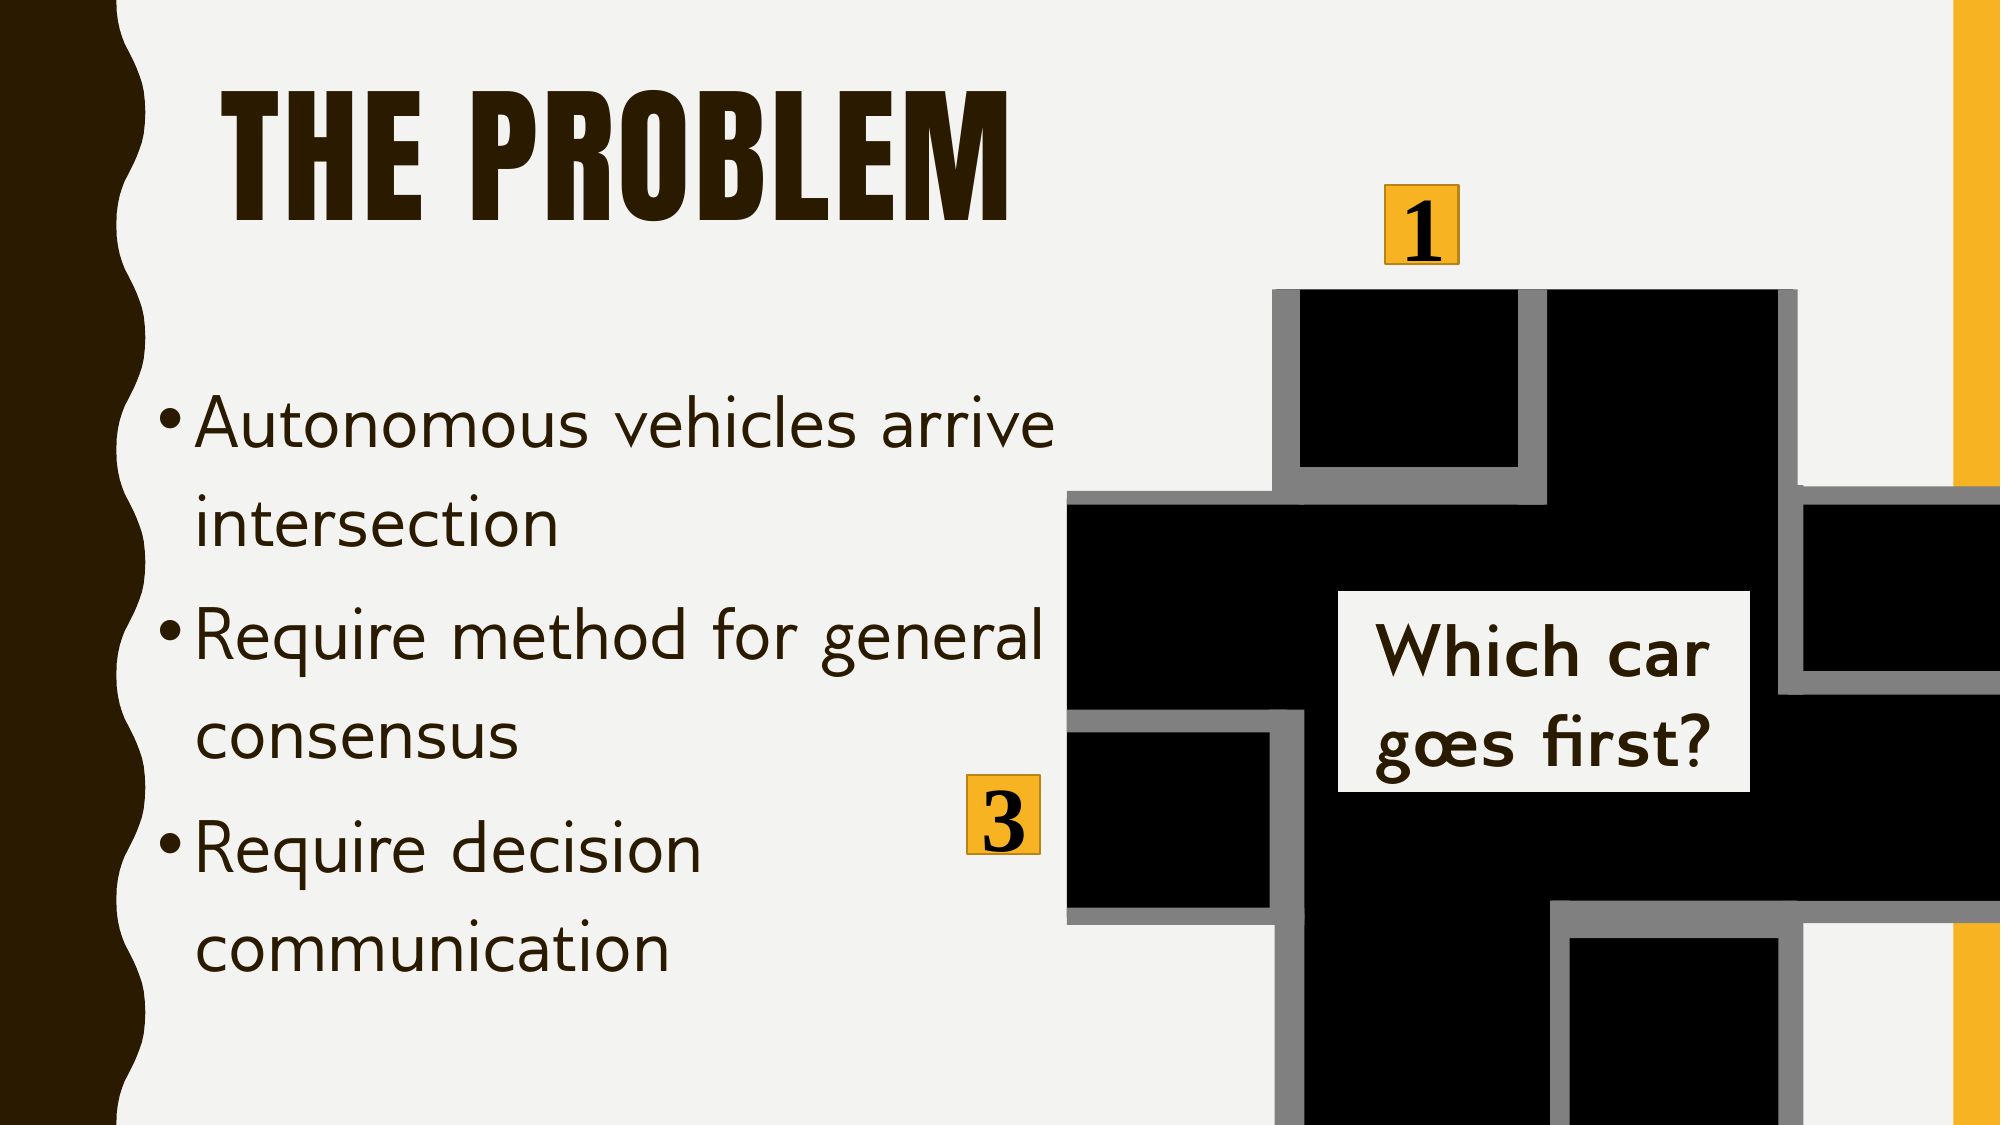

# The Problem
1

Autonomous vehicles arrive intersection
Require method for general consensus
Require decision communication

2

Which car goes first?

3